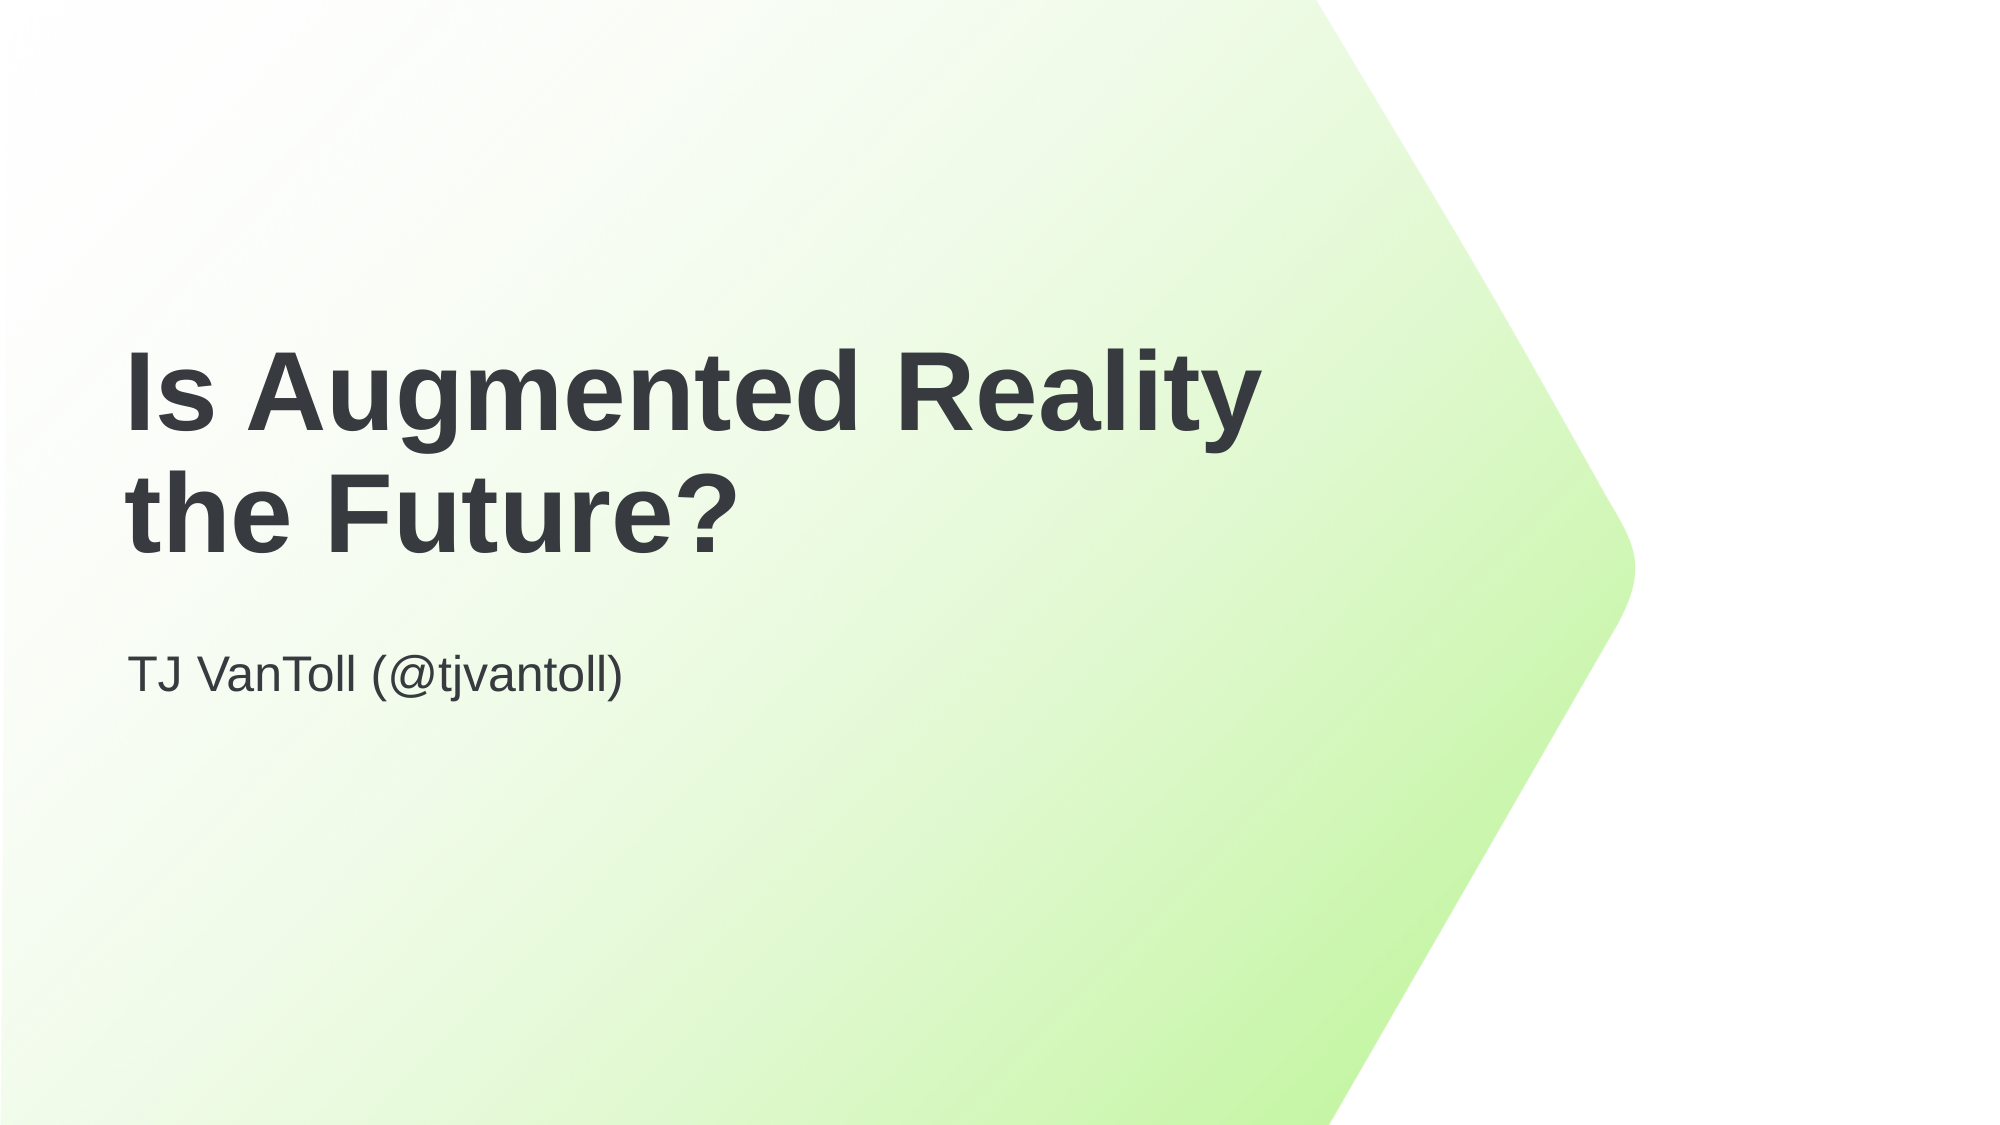

# Is Augmented Reality the Future?
TJ VanToll (@tjvantoll)